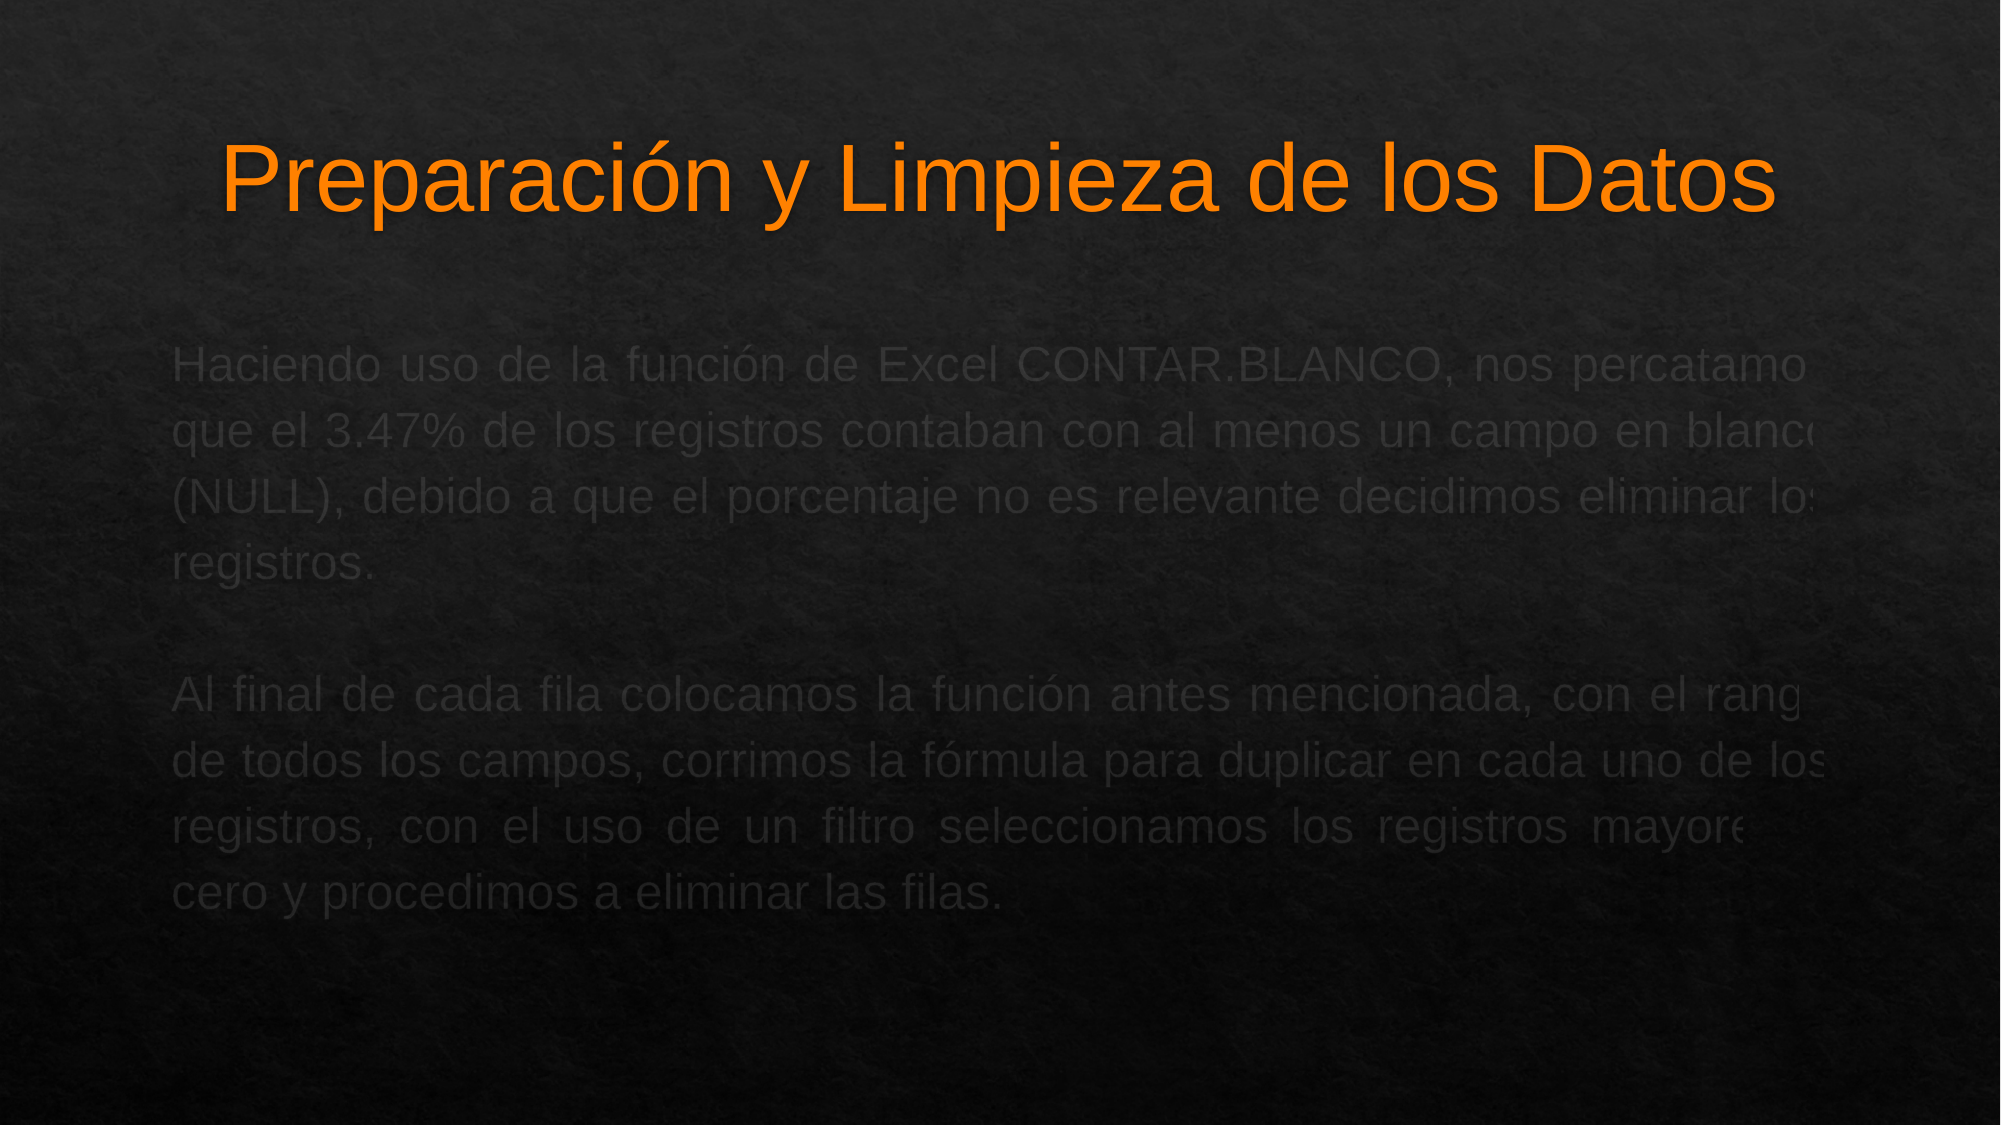

# Preparación y Limpieza de los Datos

Haciendo uso de la función de Excel CONTAR.BLANCO, nos percatamos que el 3.47% de los registros contaban con al menos un campo en blanco (NULL), debido a que el porcentaje no es relevante decidimos eliminar los registros.

Al final de cada fila colocamos la función antes mencionada, con el rango de todos los campos, corrimos la fórmula para duplicar en cada uno de los registros, con el uso de un filtro seleccionamos los registros mayores a cero y procedimos a eliminar las filas.